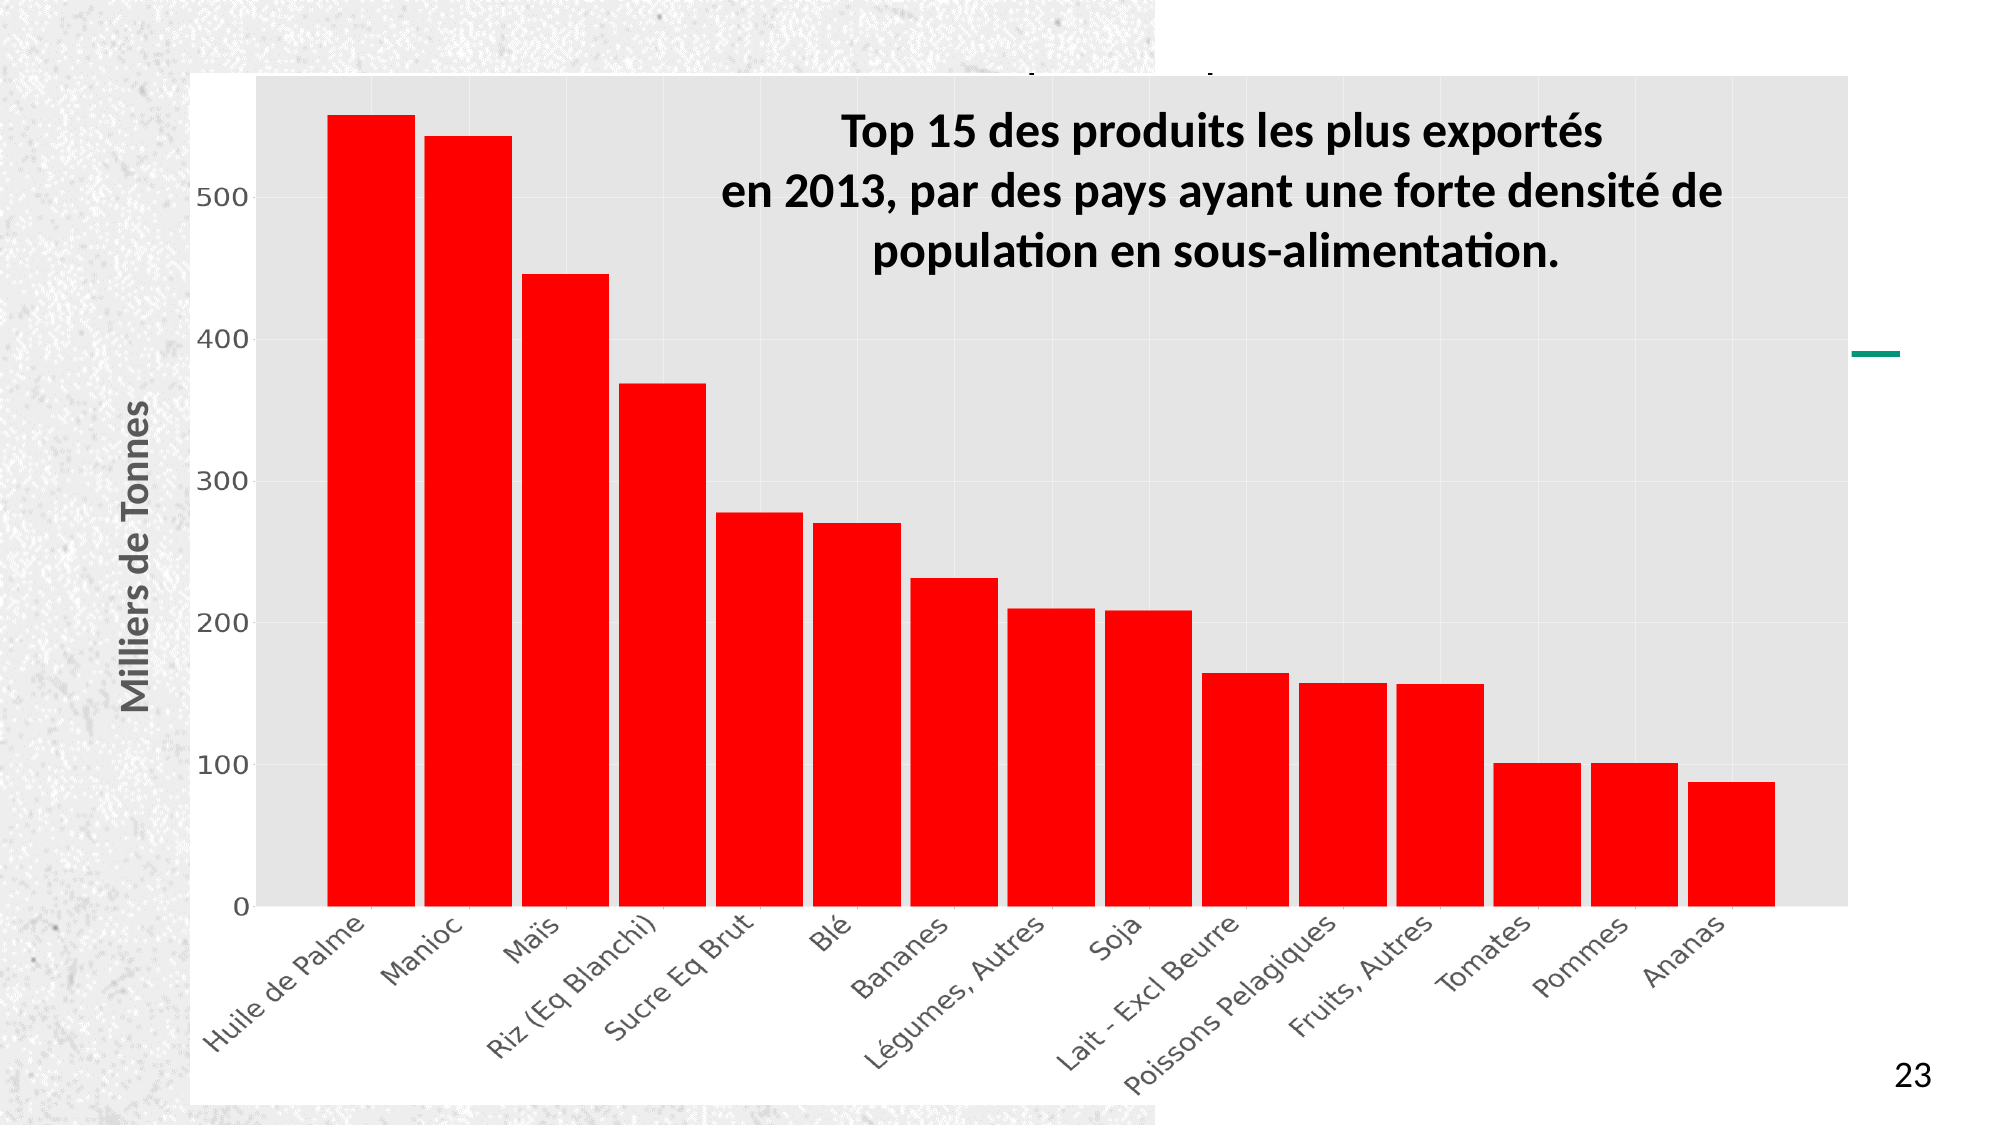

Top 15 des produits les plus exportés
en 2013, par des pays ayant une forte densité de population en sous-alimentation.
Milliers de Tonnes
23